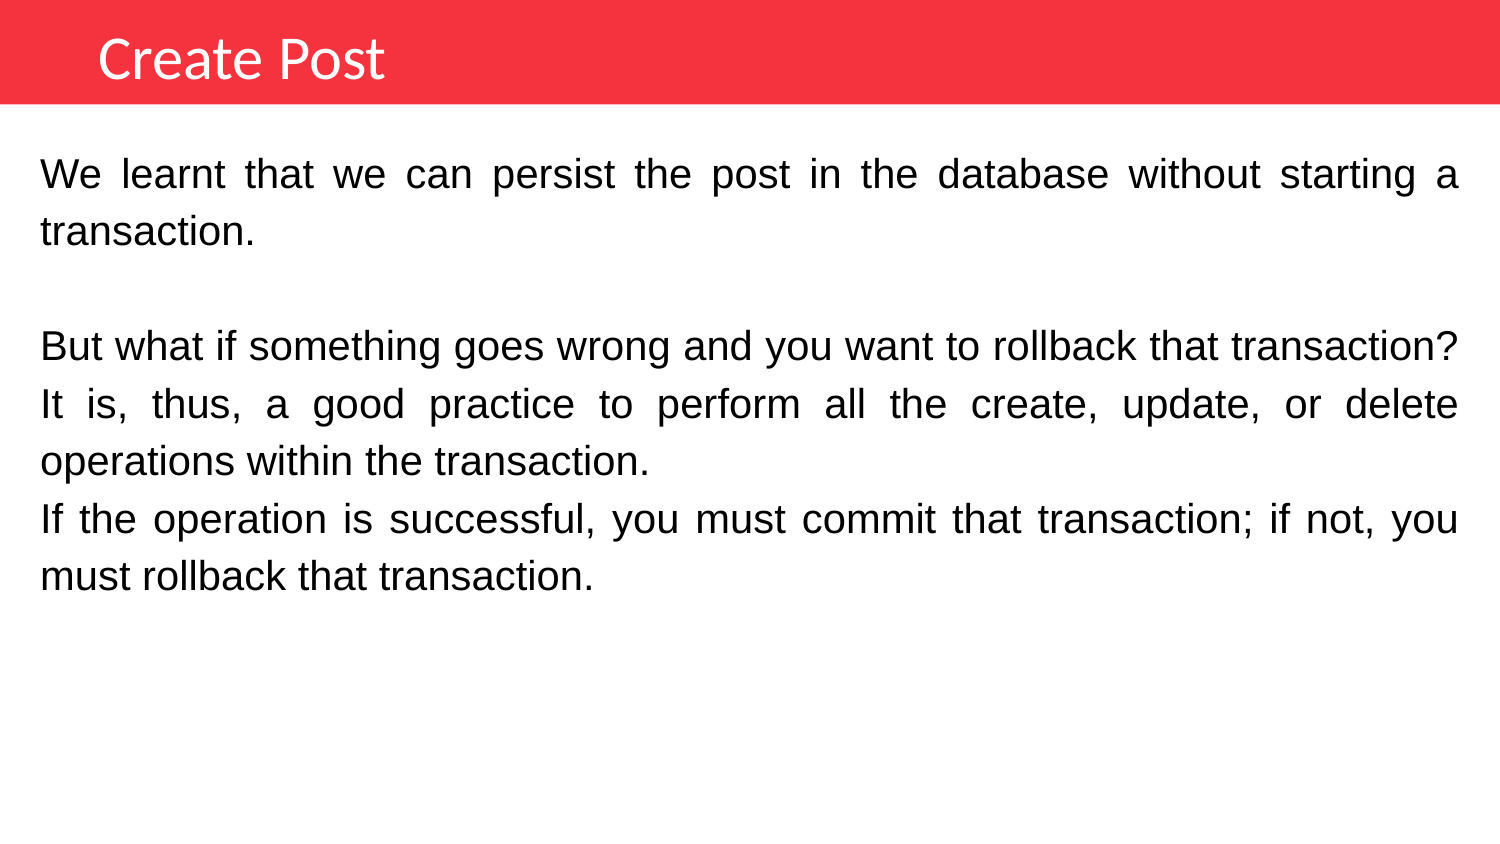

Create Post

We learnt that we can persist the post in the database without starting a transaction.

But what if something goes wrong and you want to rollback that transaction? It is, thus, a good practice to perform all the create, update, or delete operations within the transaction.
If the operation is successful, you must commit that transaction; if not, you must rollback that transaction.